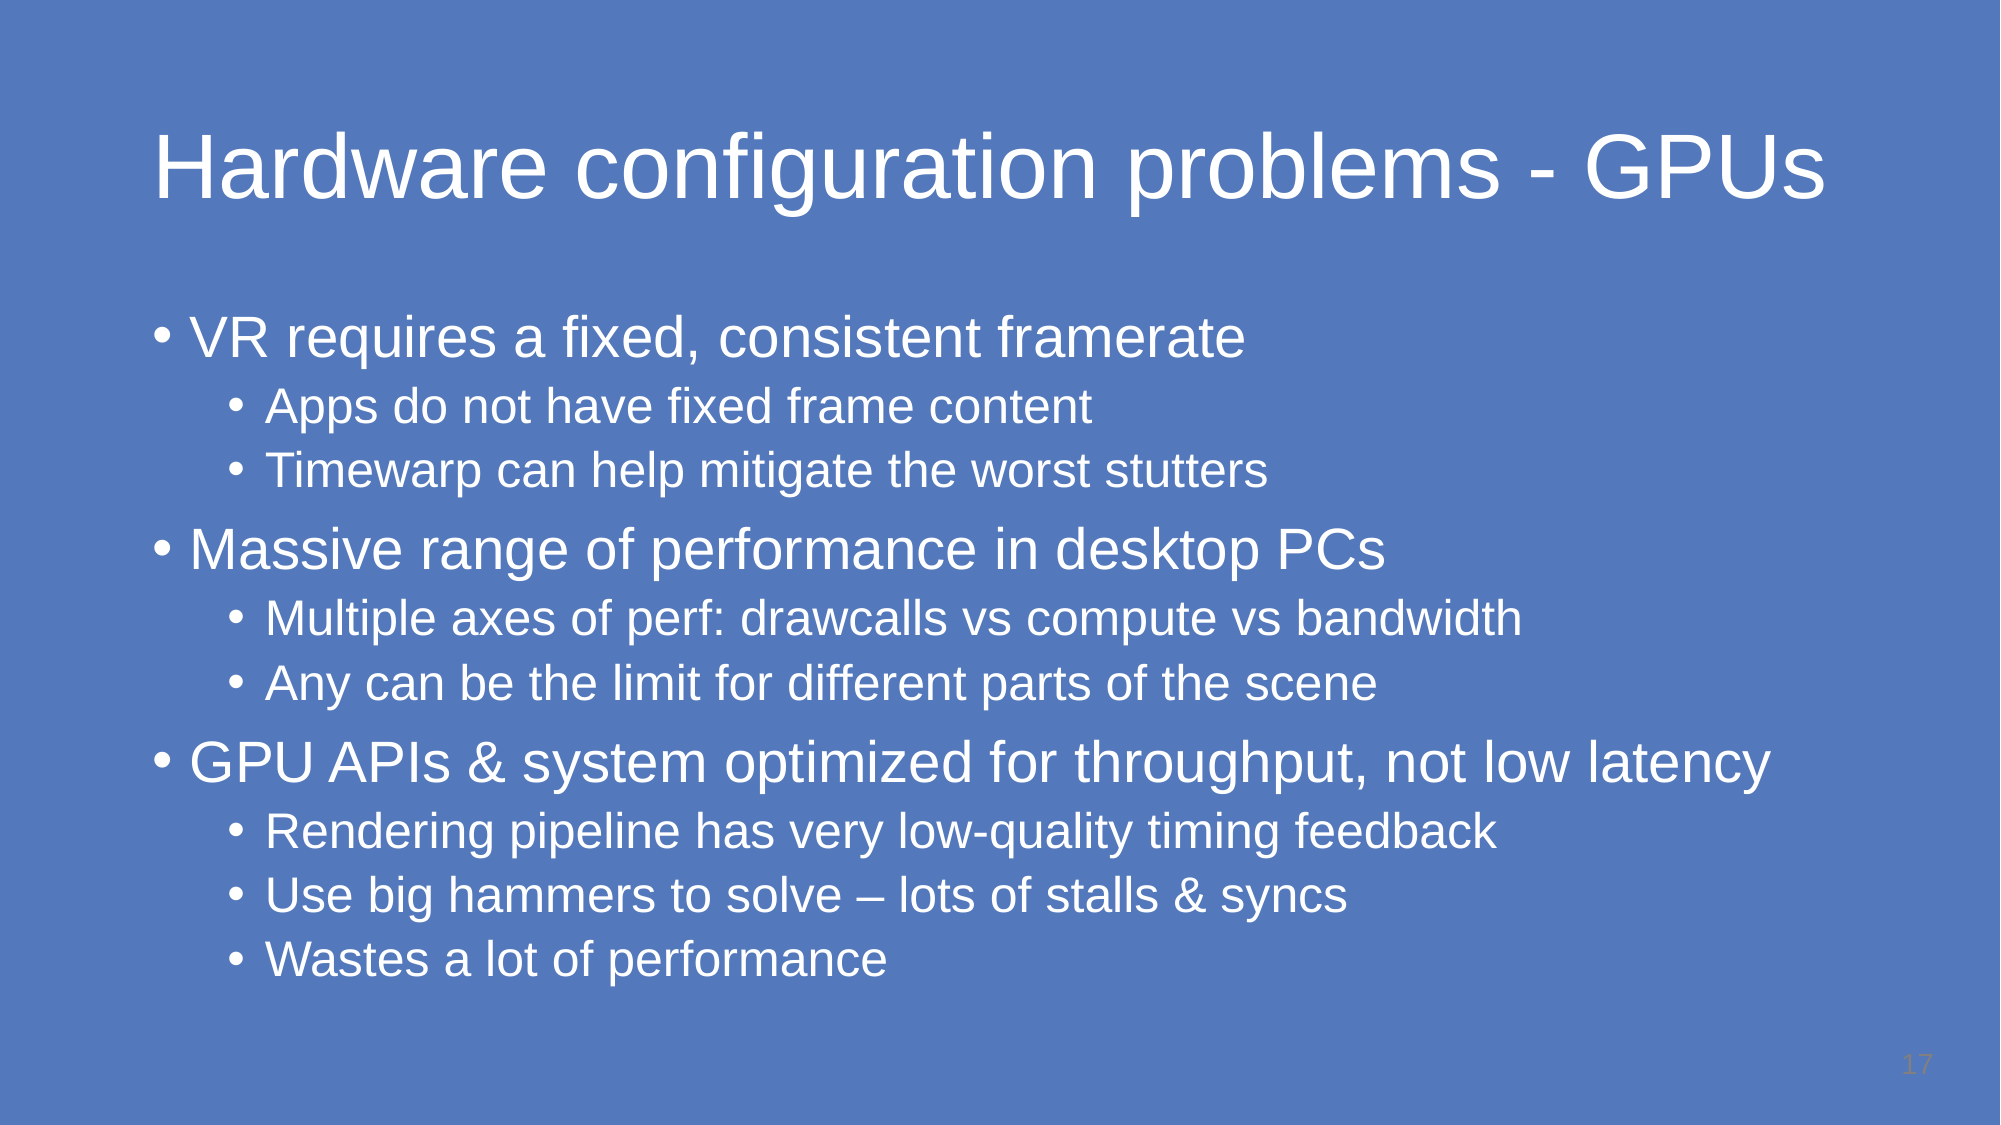

# Hardware configuration problems - GPUs
VR requires a fixed, consistent framerate
Apps do not have fixed frame content
Timewarp can help mitigate the worst stutters
Massive range of performance in desktop PCs
Multiple axes of perf: drawcalls vs compute vs bandwidth
Any can be the limit for different parts of the scene
GPU APIs & system optimized for throughput, not low latency
Rendering pipeline has very low-quality timing feedback
Use big hammers to solve – lots of stalls & syncs
Wastes a lot of performance
17